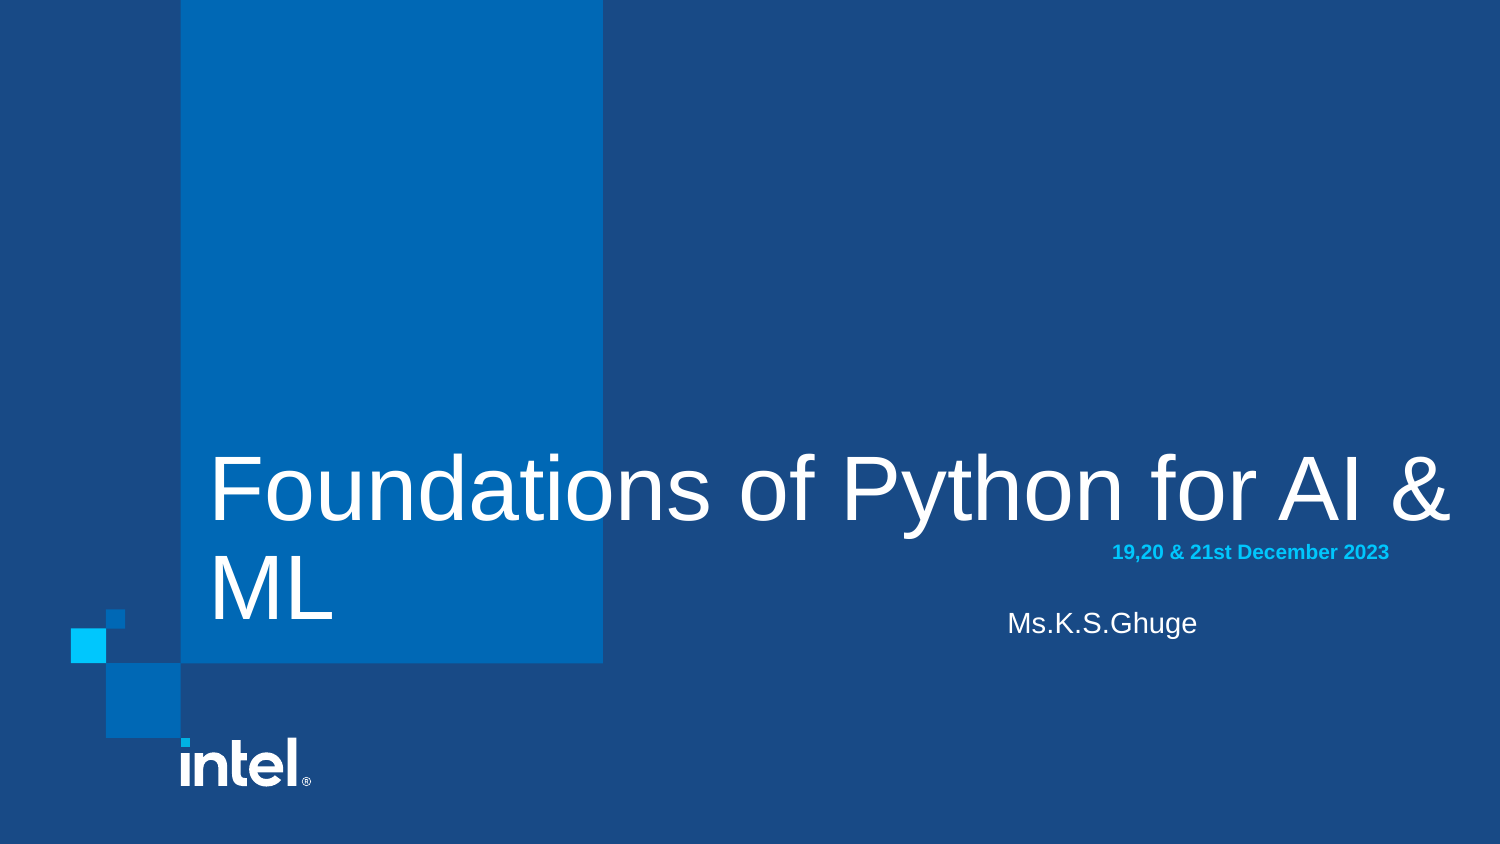

# Foundations of Python for AI & ML

19,20 & 21st December 2023
Ms.K.S.Ghuge